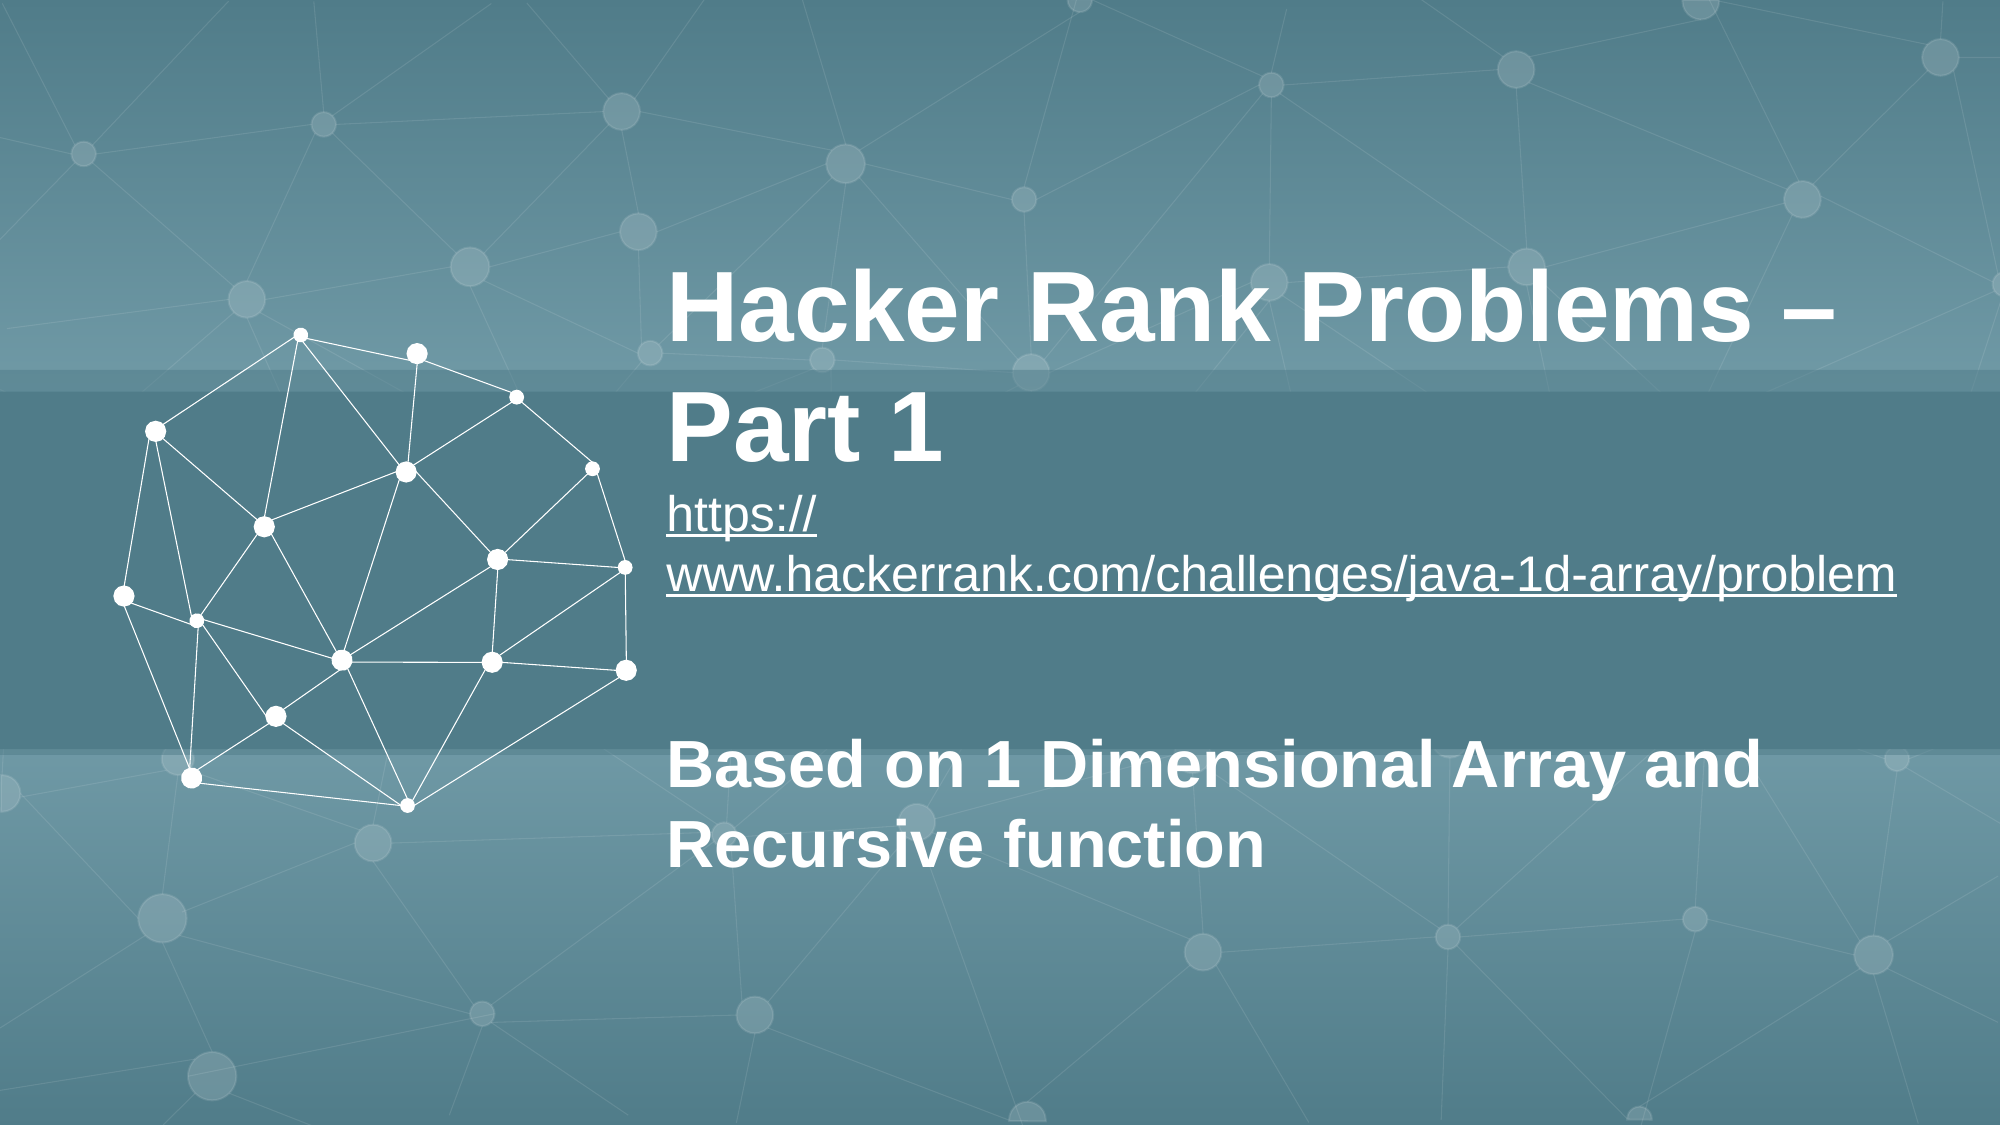

Hacker Rank Problems – Part 1
https://www.hackerrank.com/challenges/java-1d-array/problem

Based on 1 Dimensional Array and Recursive function